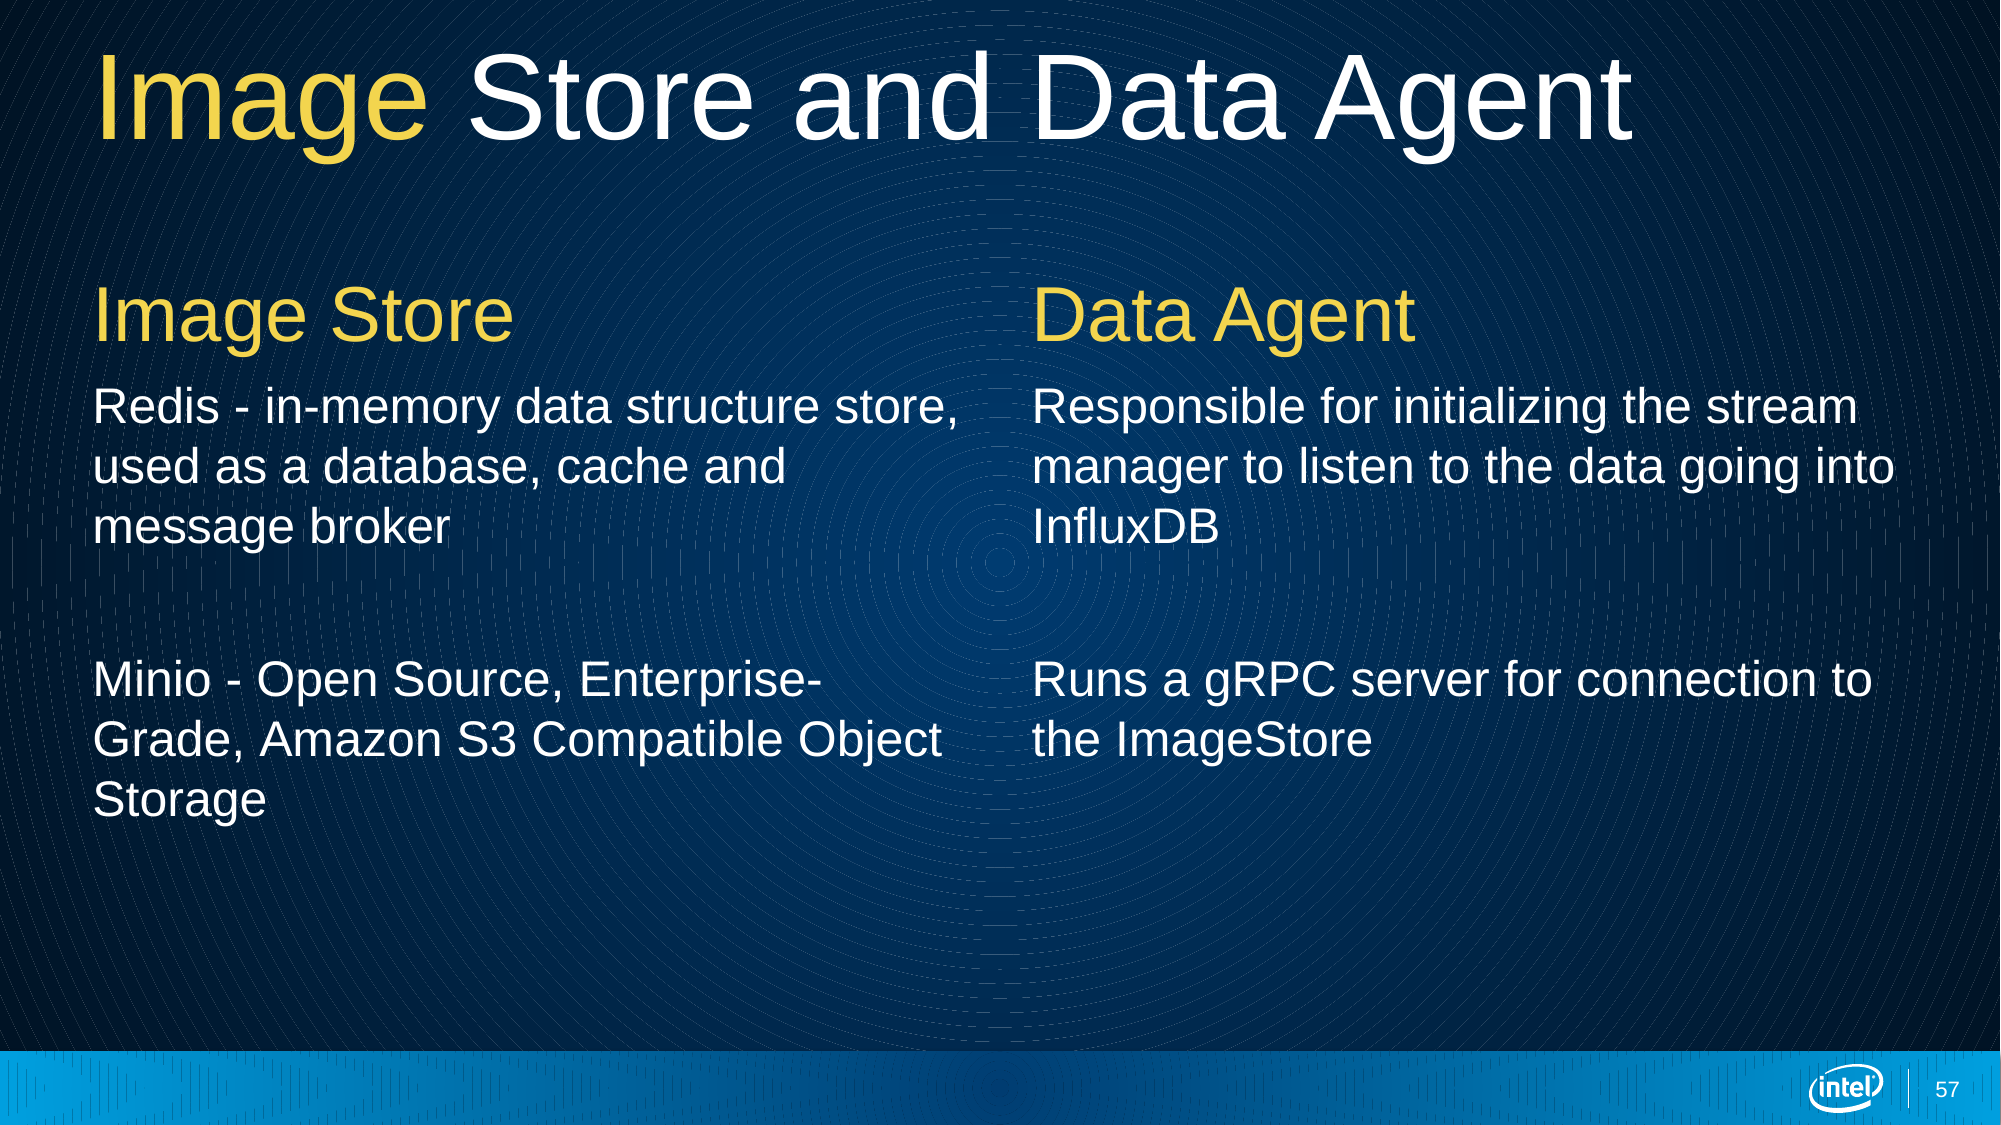

# Image Store and Data Agent
Image Store
Redis - in-memory data structure store, used as a database, cache and message broker

Minio - Open Source, Enterprise-Grade, Amazon S3 Compatible Object Storage

Data Agent
Responsible for initializing the stream manager to listen to the data going into InfluxDB

Runs a gRPC server for connection to the ImageStore

57